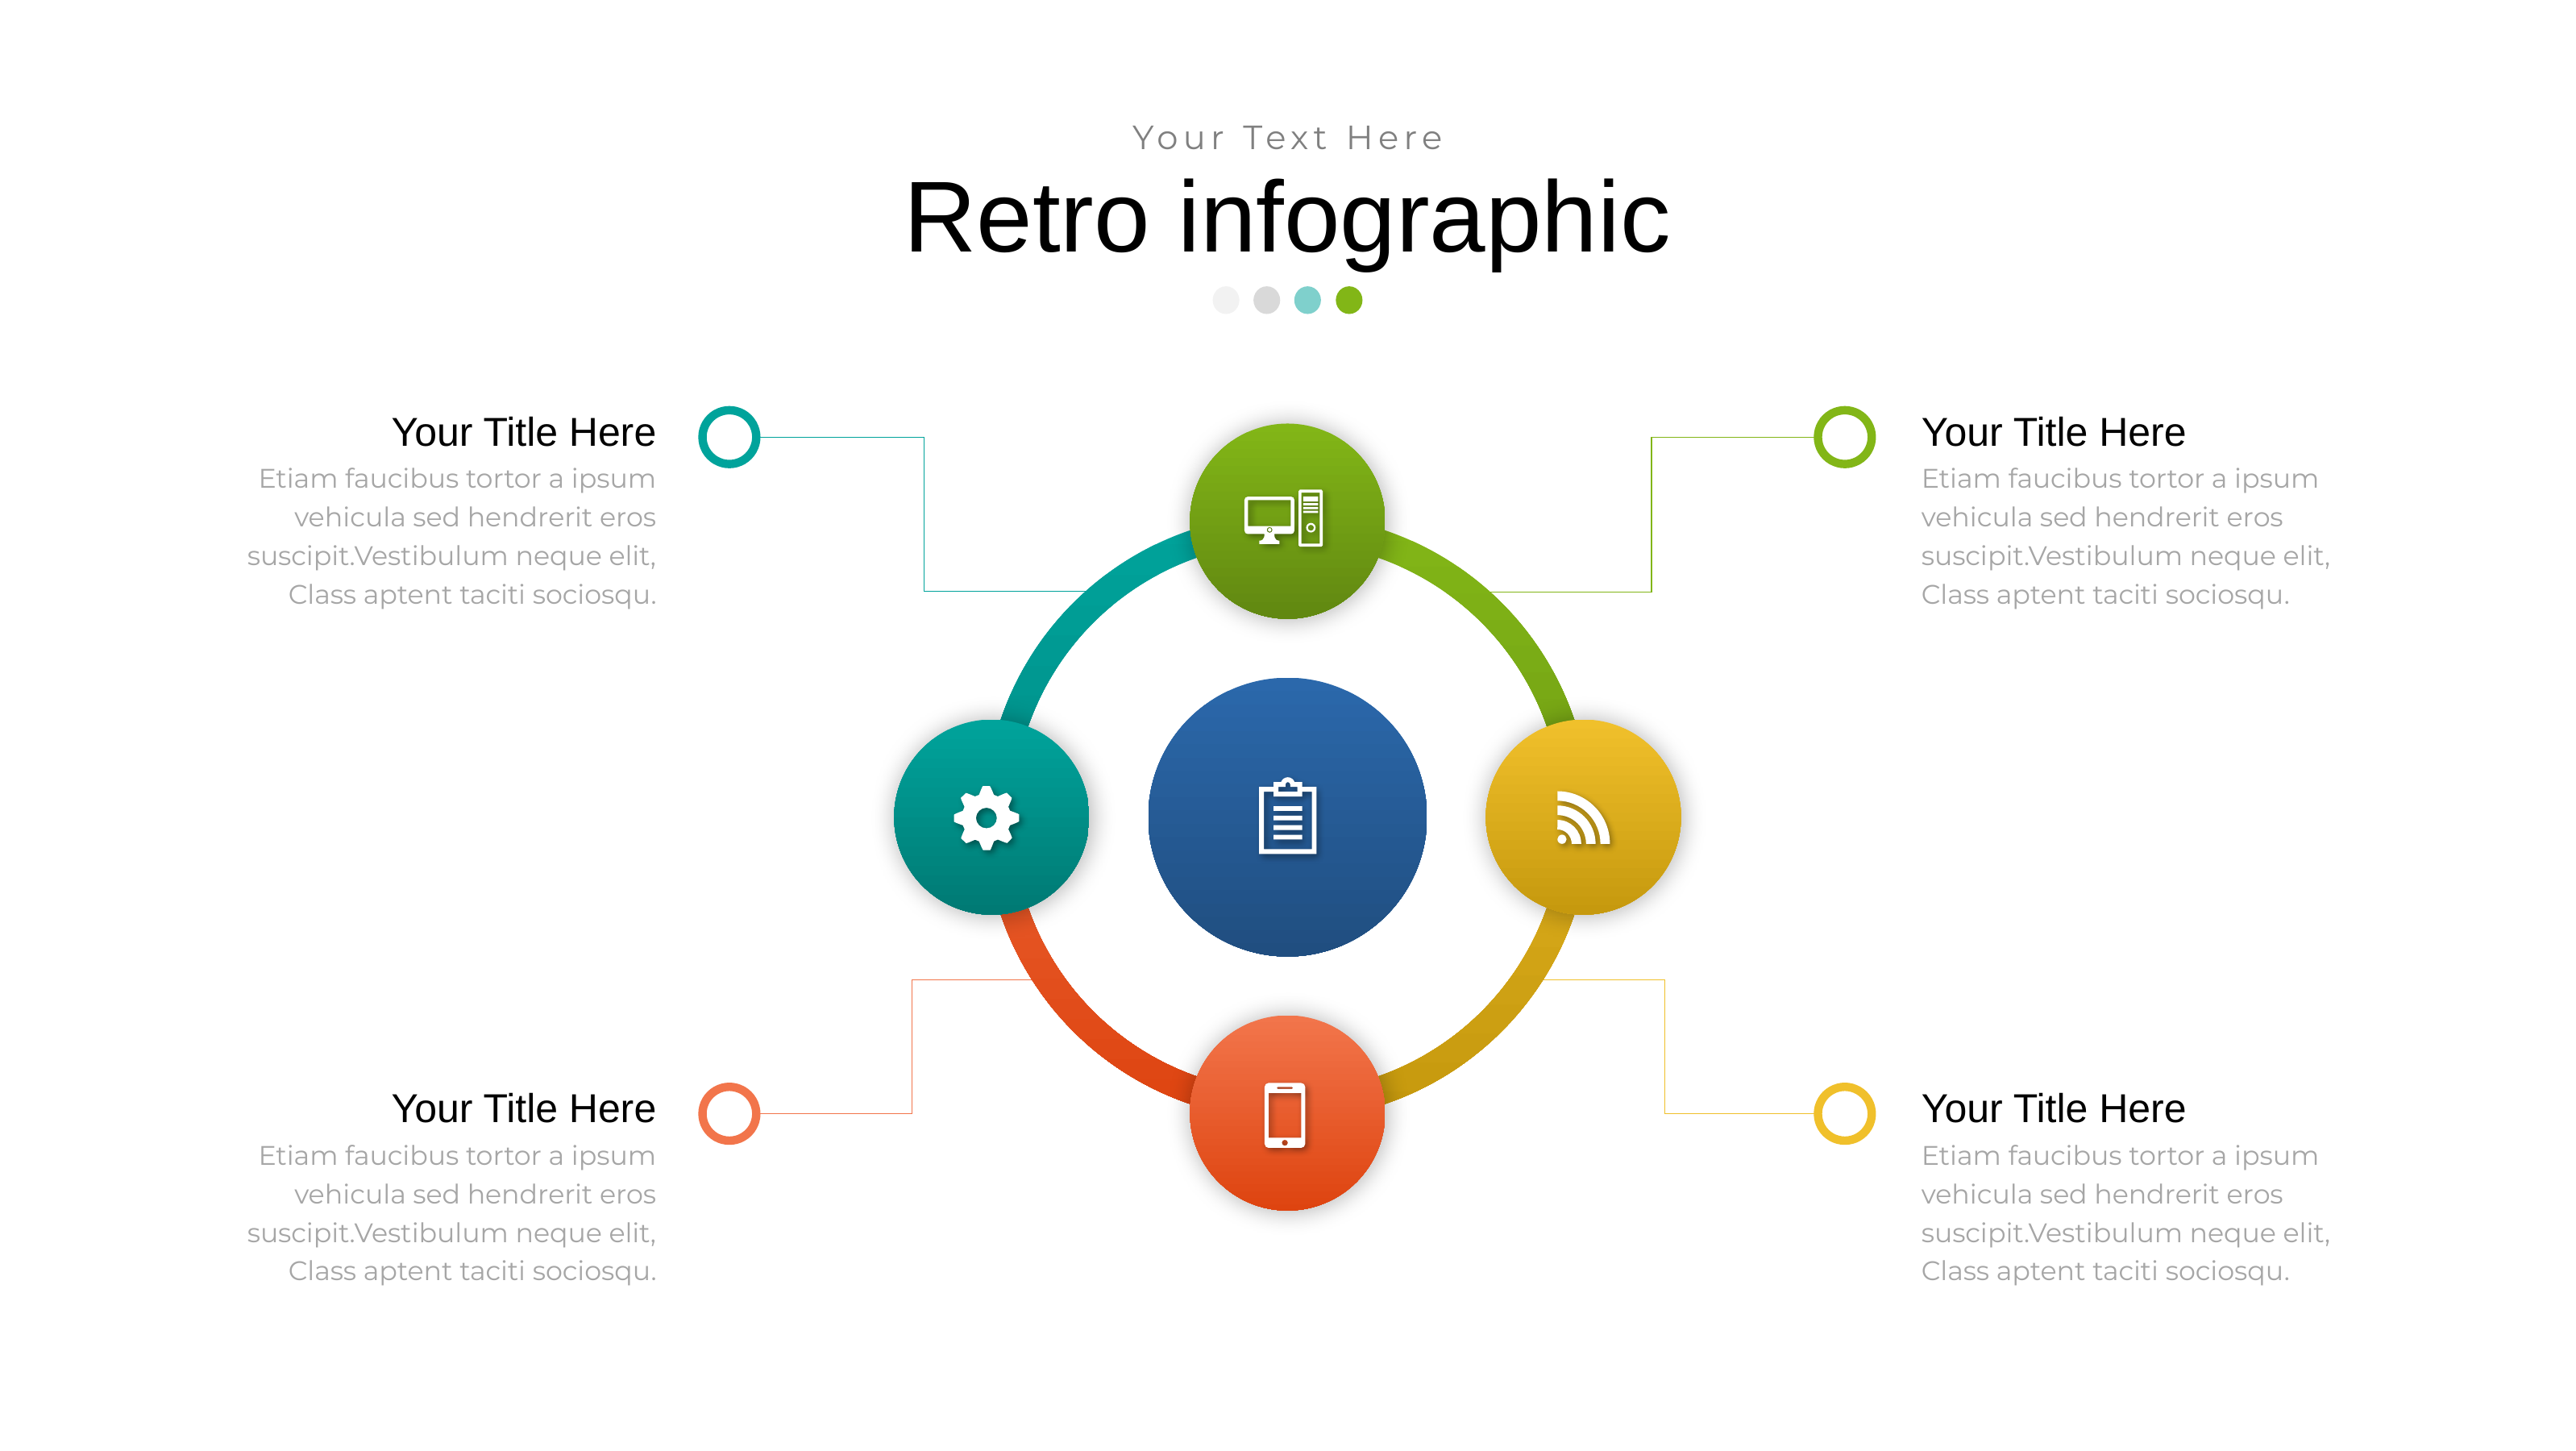

Your Text Here

Retro infographic

Your Title Here
Your Title Here

Etiam faucibus tortor a ipsum vehicula sed hendrerit eros suscipit.Vestibulum neque elit, Class aptent taciti sociosqu.
Etiam faucibus tortor a ipsum vehicula sed hendrerit eros suscipit.Vestibulum neque elit, Class aptent taciti sociosqu.
Your Title Here
Your Title Here

Etiam faucibus tortor a ipsum vehicula sed hendrerit eros suscipit.Vestibulum neque elit, Class aptent taciti sociosqu.
Etiam faucibus tortor a ipsum vehicula sed hendrerit eros suscipit.Vestibulum neque elit, Class aptent taciti sociosqu.